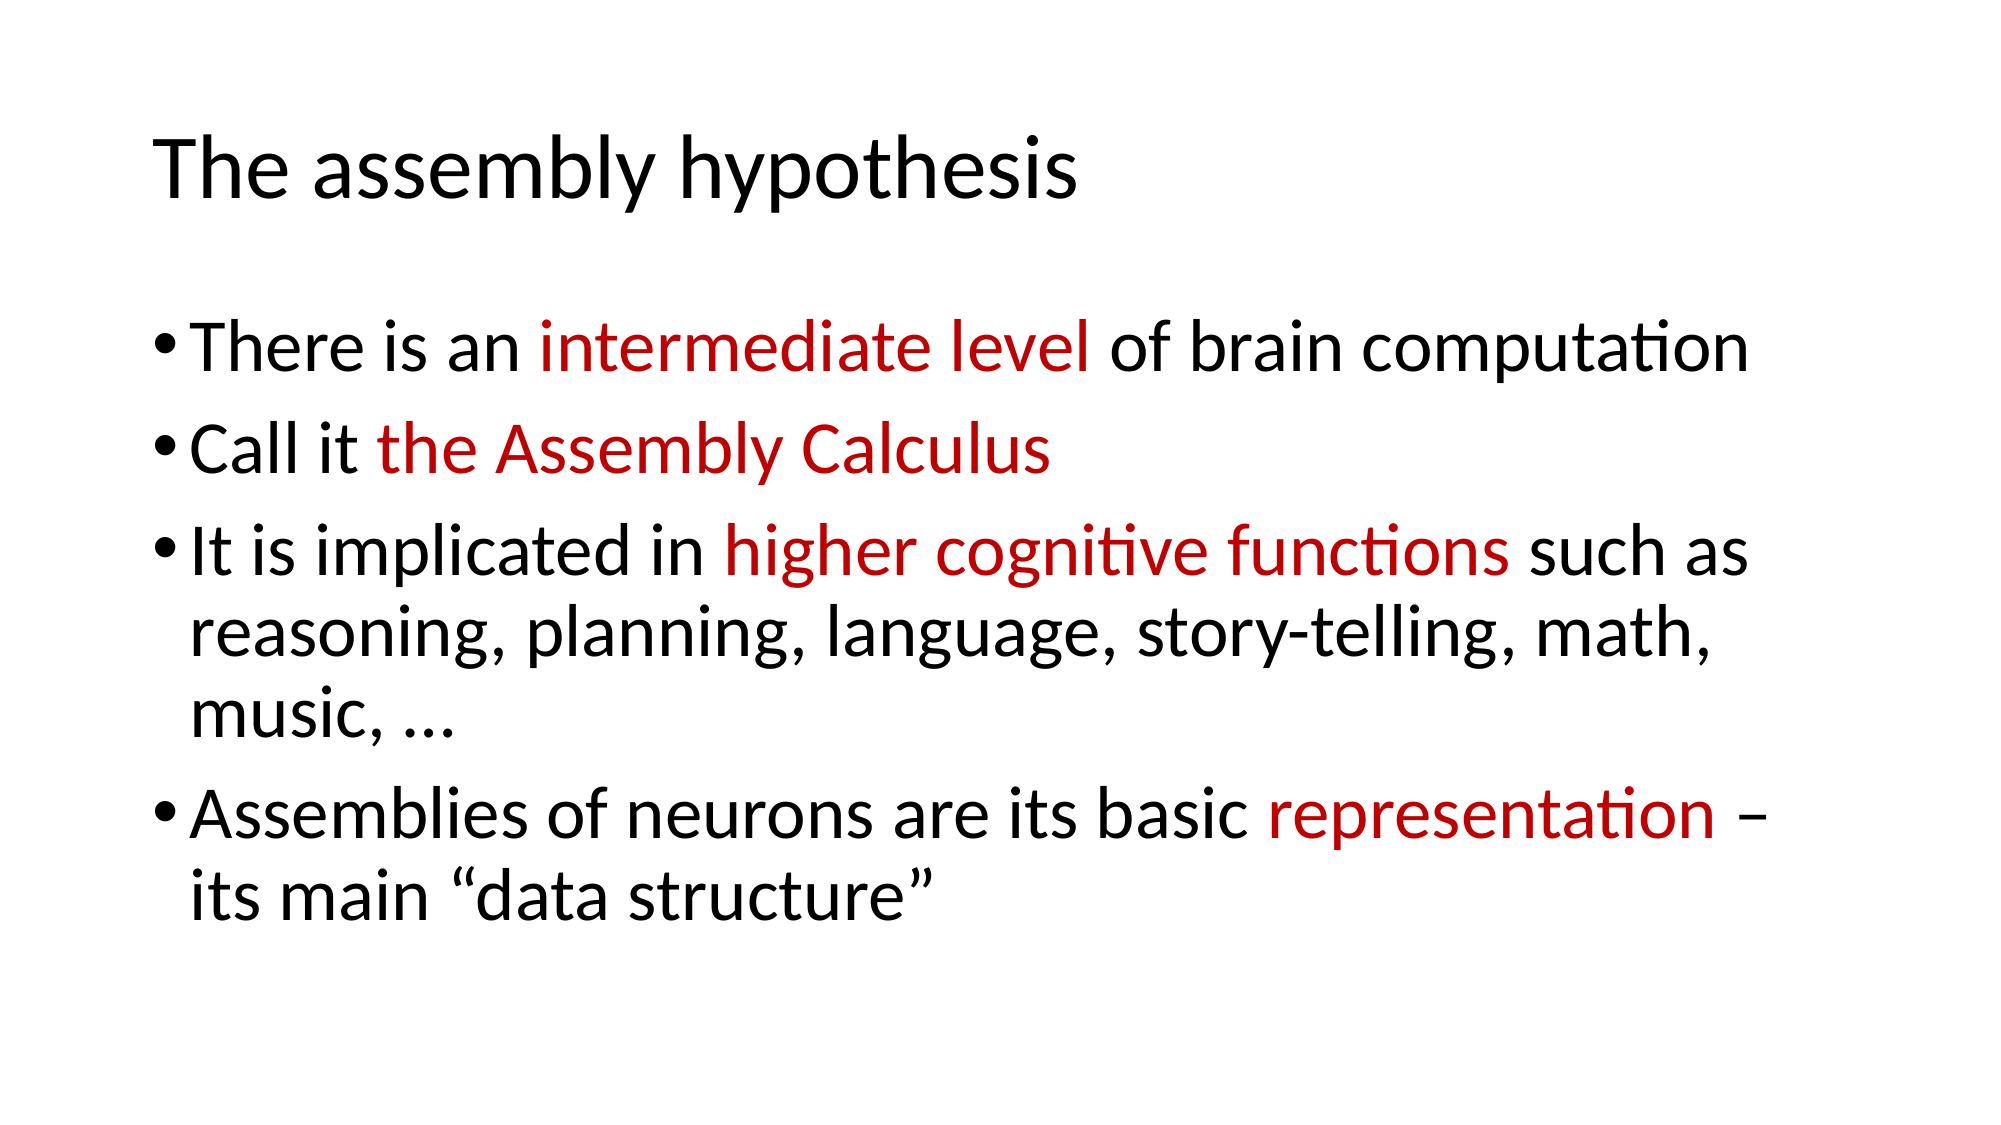

# The assembly hypothesis
There is an intermediate level of brain computation
Call it the Assembly Calculus
It is implicated in higher cognitive functions such as reasoning, planning, language, story-telling, math, music, …
Assemblies of neurons are its basic representation – its main “data structure”